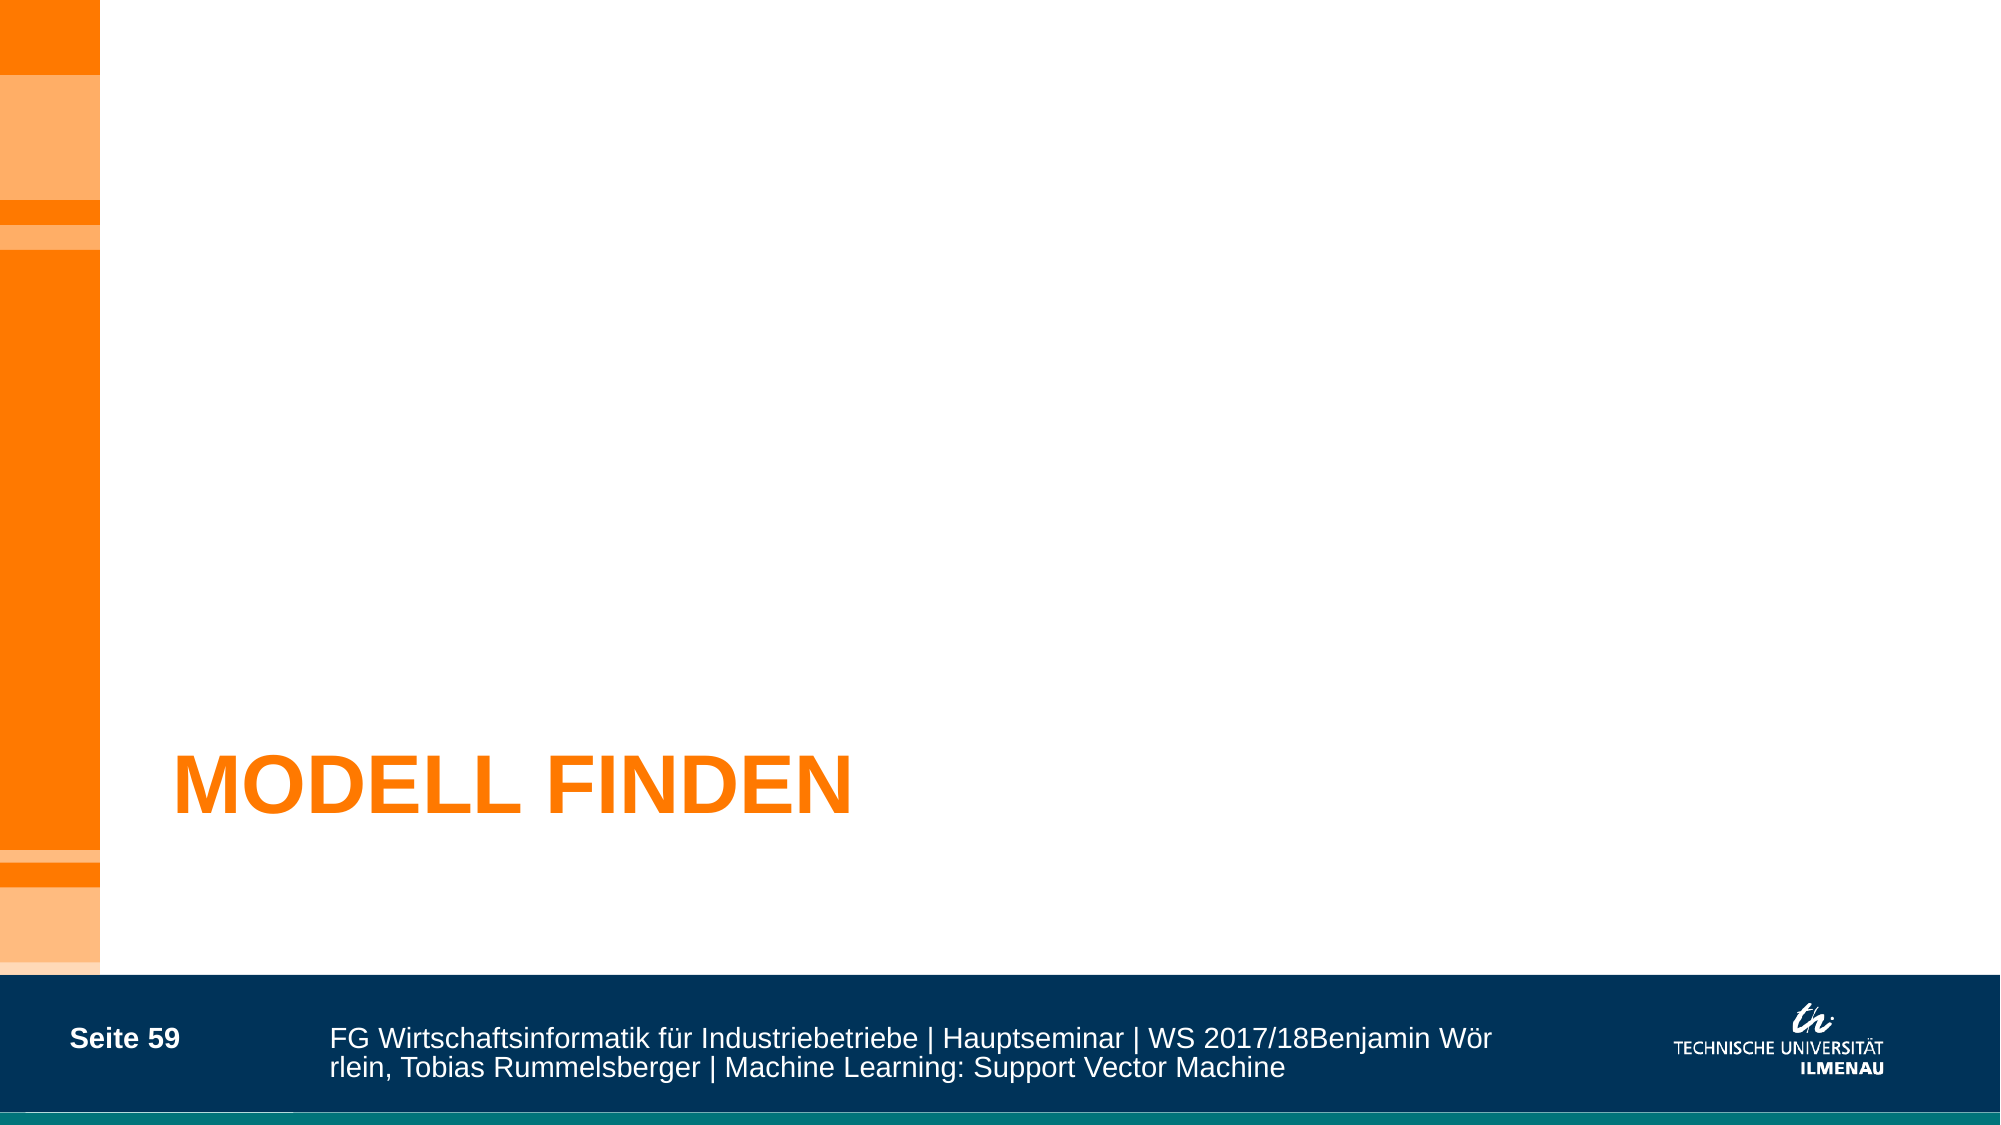

# Modell finden
Seite 59
FG Wirtschaftsinformatik für Industriebetriebe | Hauptseminar | WS 2017/18
Benjamin Wörrlein, Tobias Rummelsberger | Machine Learning: Support Vector Machine